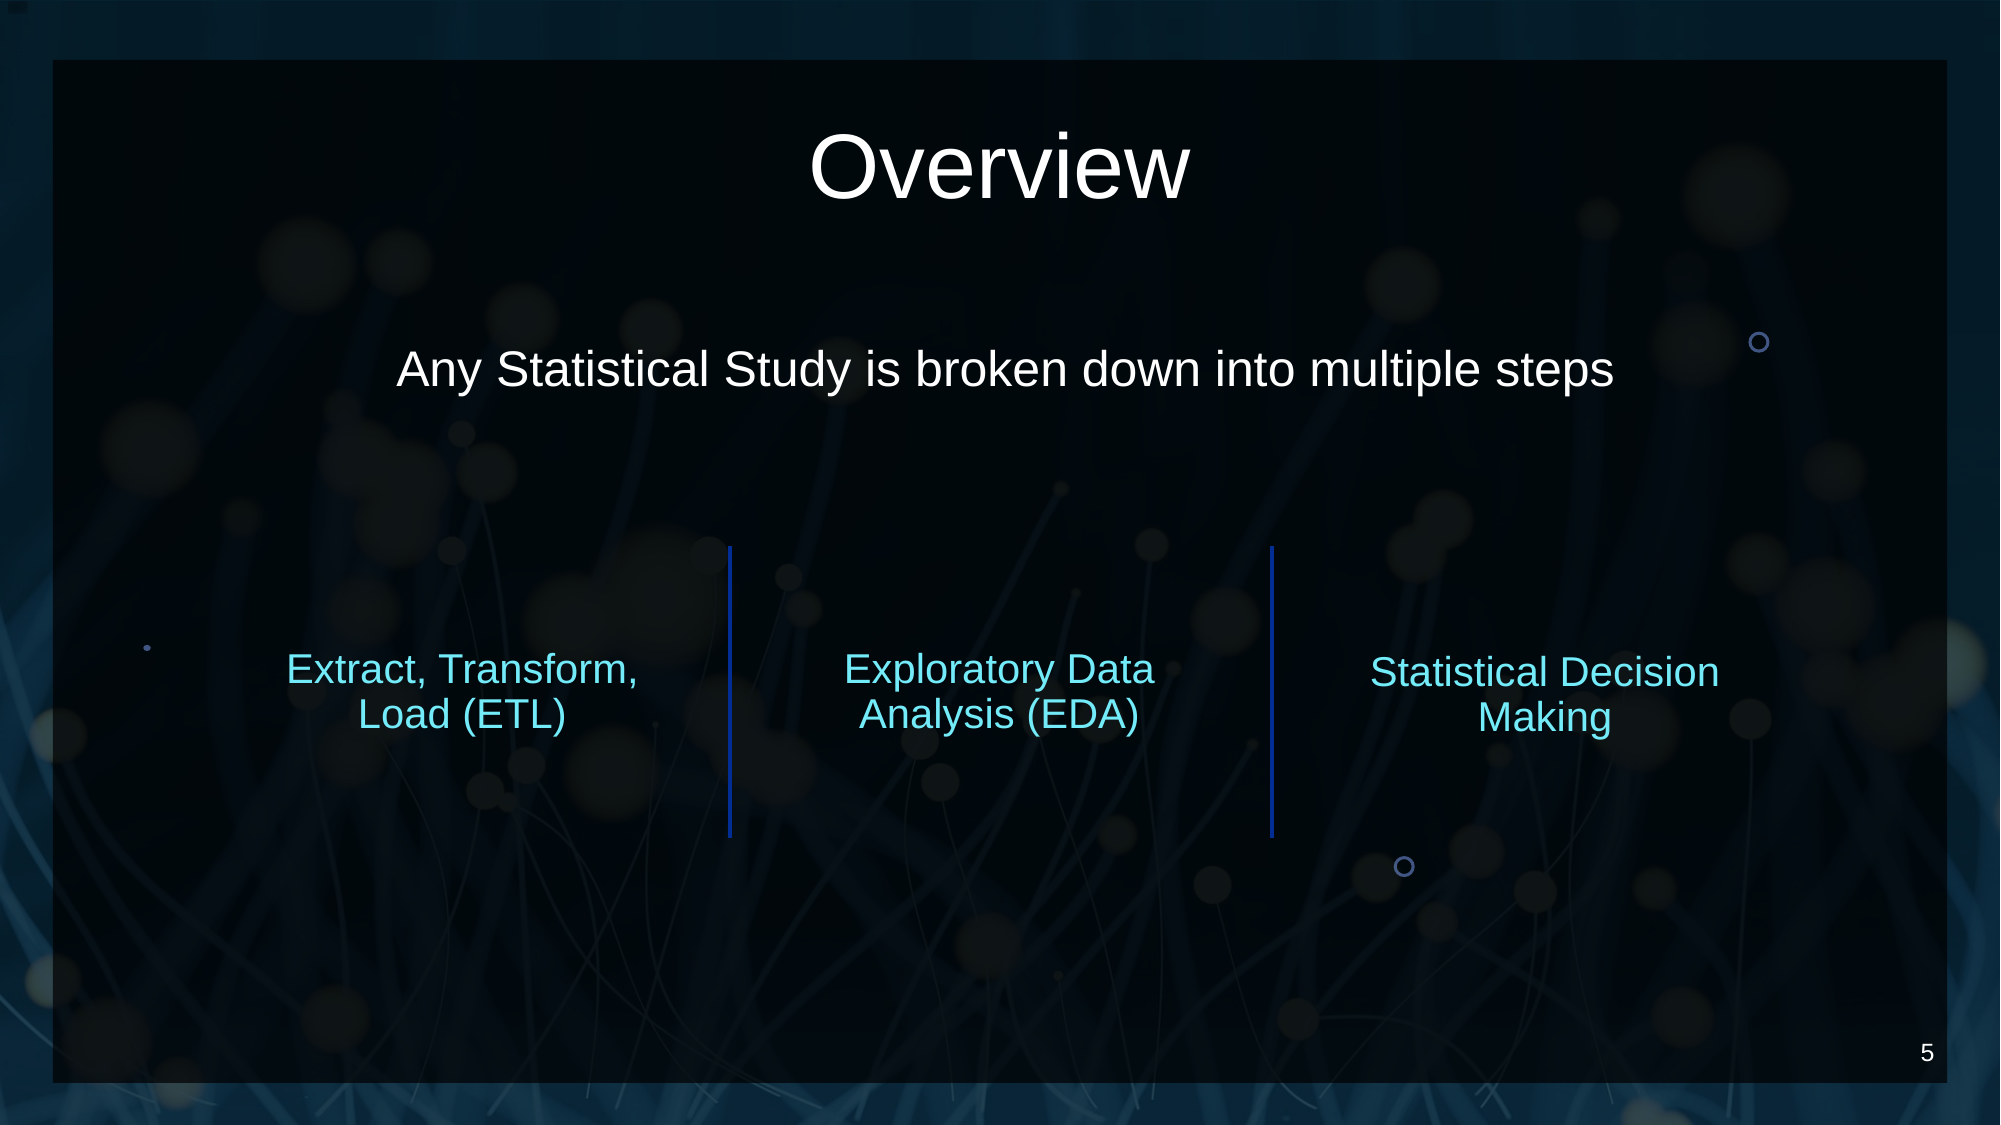

# Overview
Any Statistical Study is broken down into multiple steps

Exploratory Data Analysis (EDA)
Extract, Transform, Load (ETL)

Statistical Decision Making

5